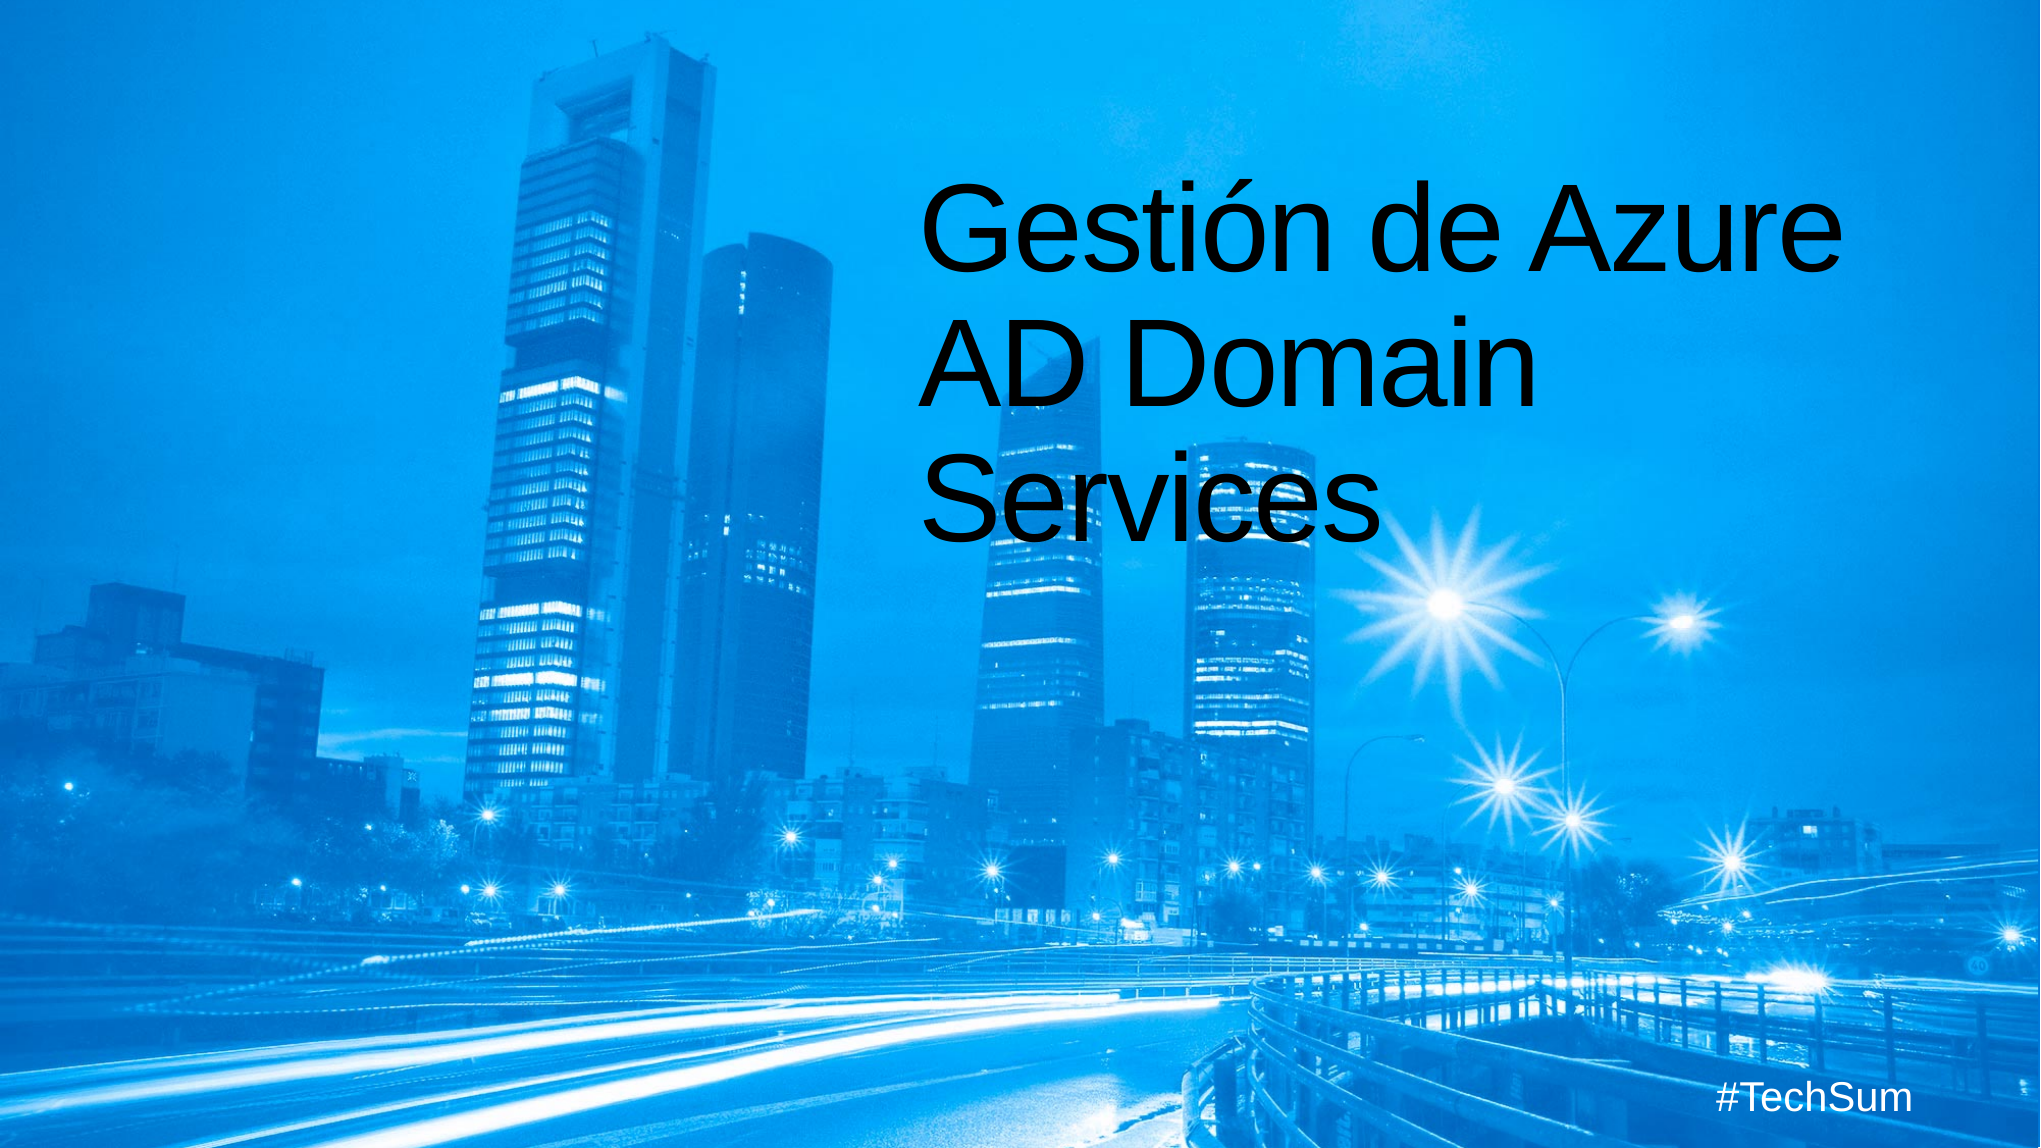

# Gestión de Azure AD Domain Services